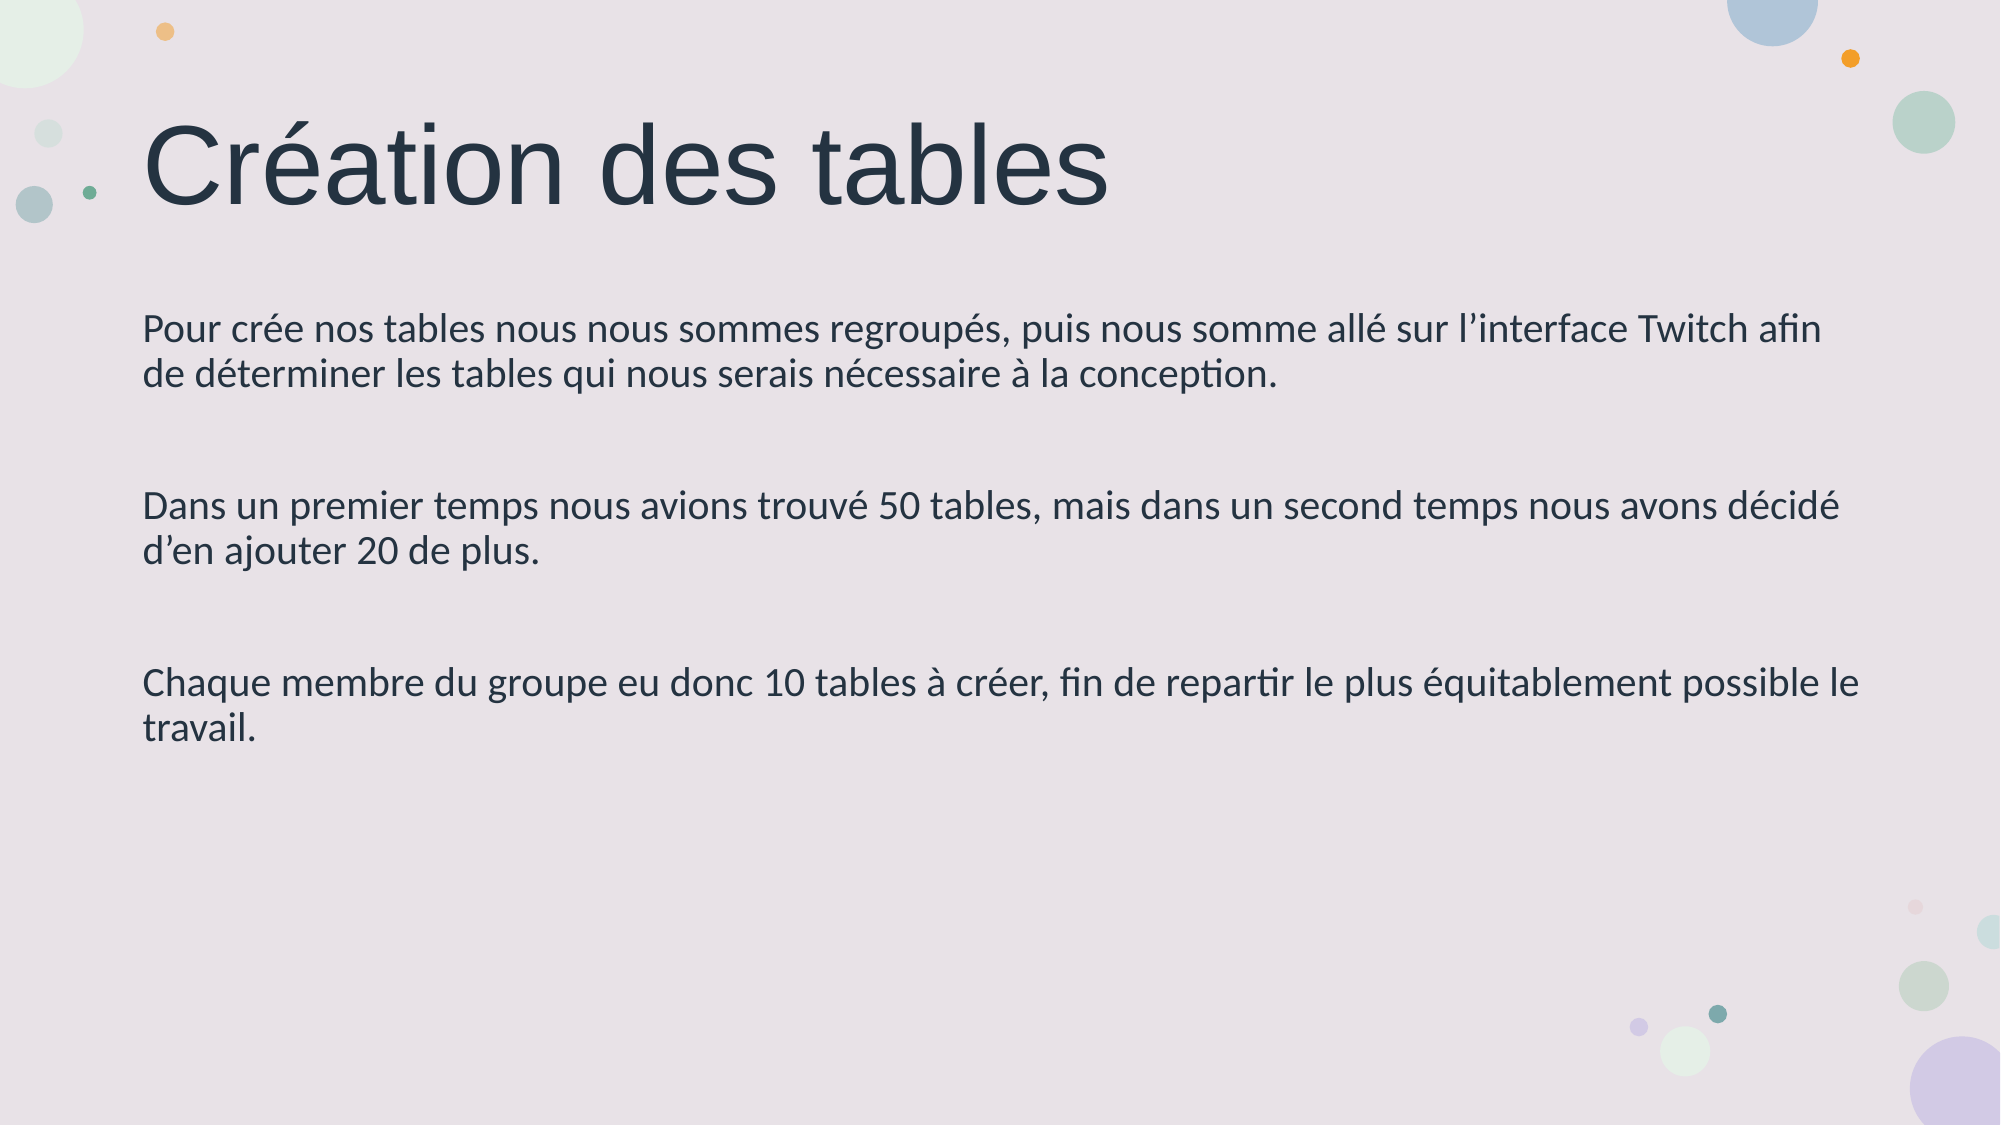

# Création des tables
Pour crée nos tables nous nous sommes regroupés, puis nous somme allé sur l’interface Twitch afin de déterminer les tables qui nous serais nécessaire à la conception.

Dans un premier temps nous avions trouvé 50 tables, mais dans un second temps nous avons décidé d’en ajouter 20 de plus.

Chaque membre du groupe eu donc 10 tables à créer, fin de repartir le plus équitablement possible le travail.